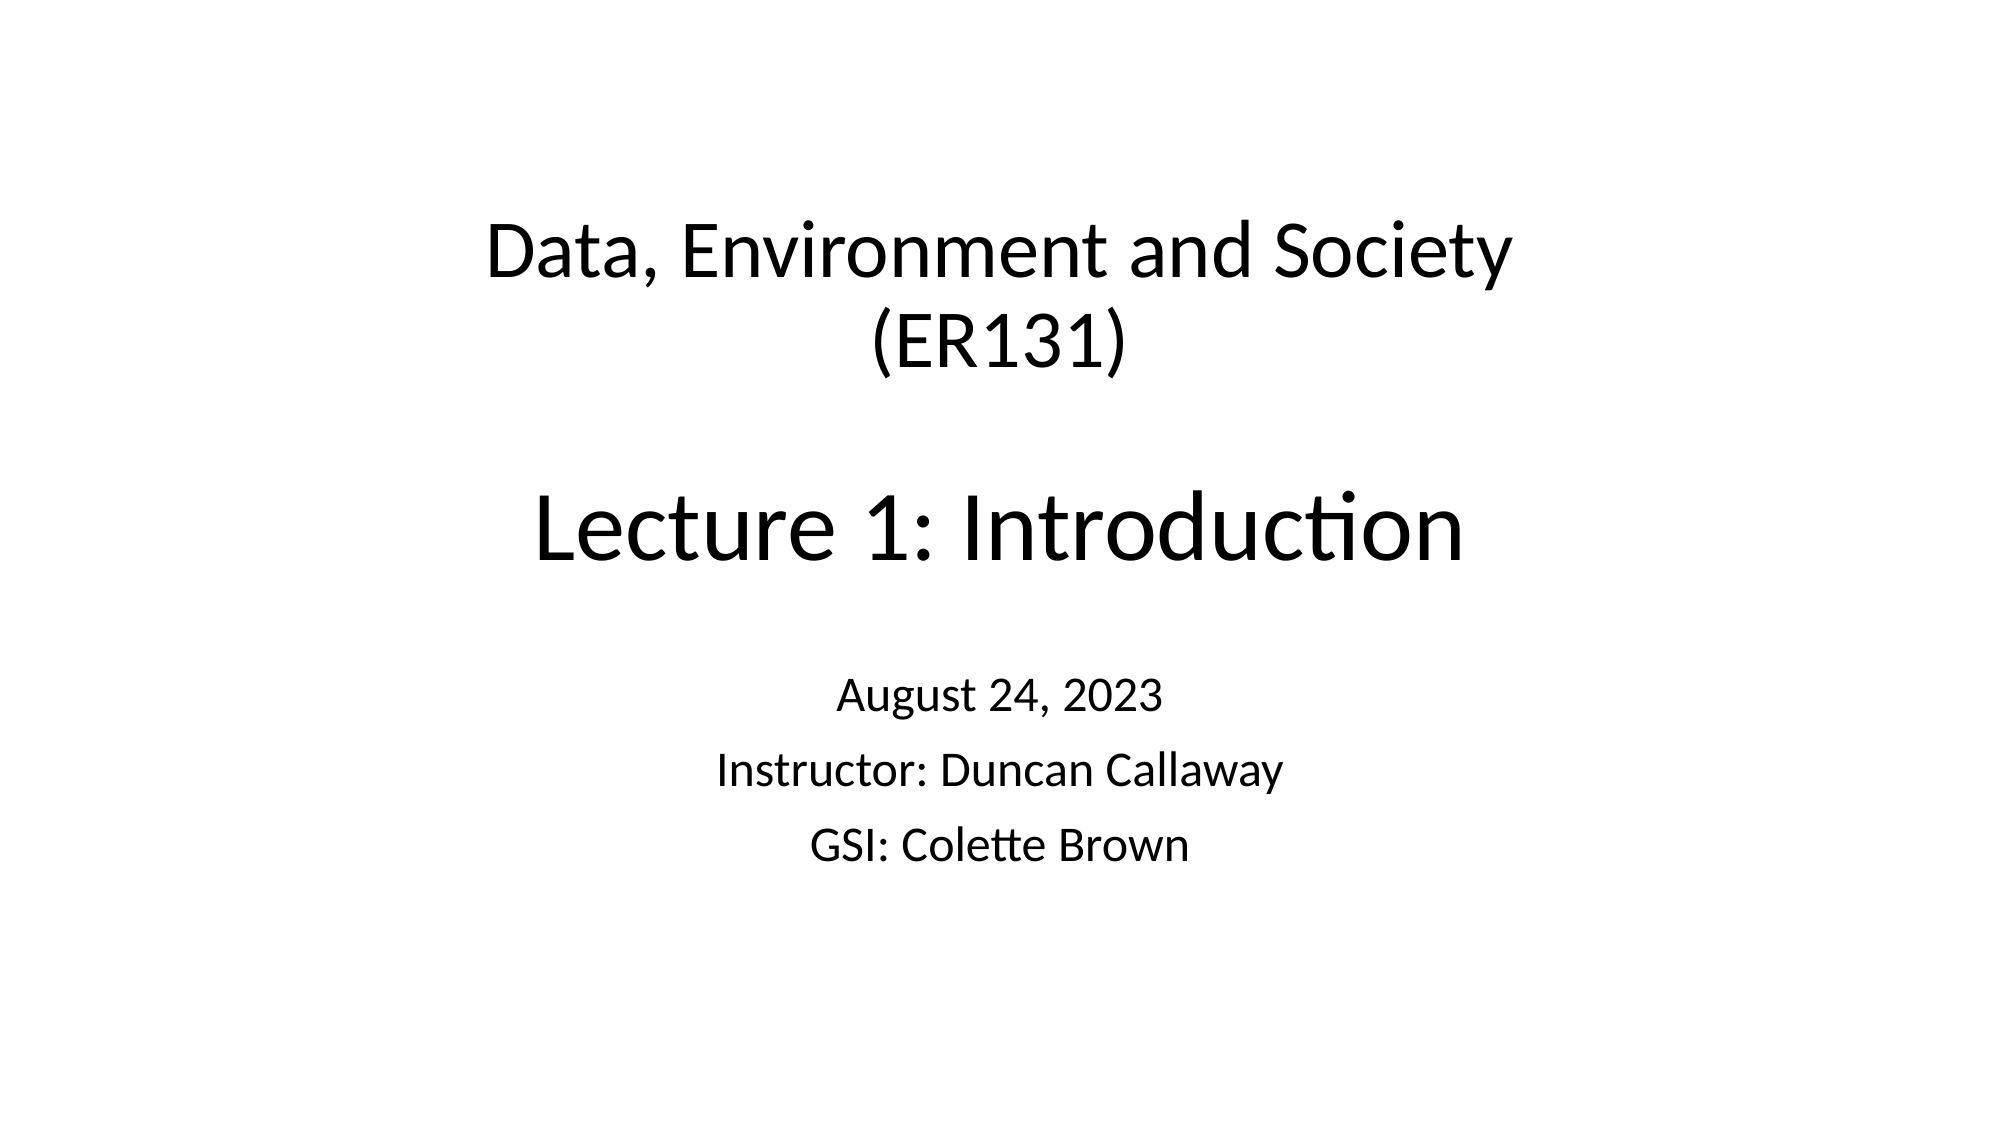

# Data, Environment and Society (ER131) Lecture 1: Introduction
August 24, 2023
Instructor: Duncan Callaway
GSI: Colette Brown